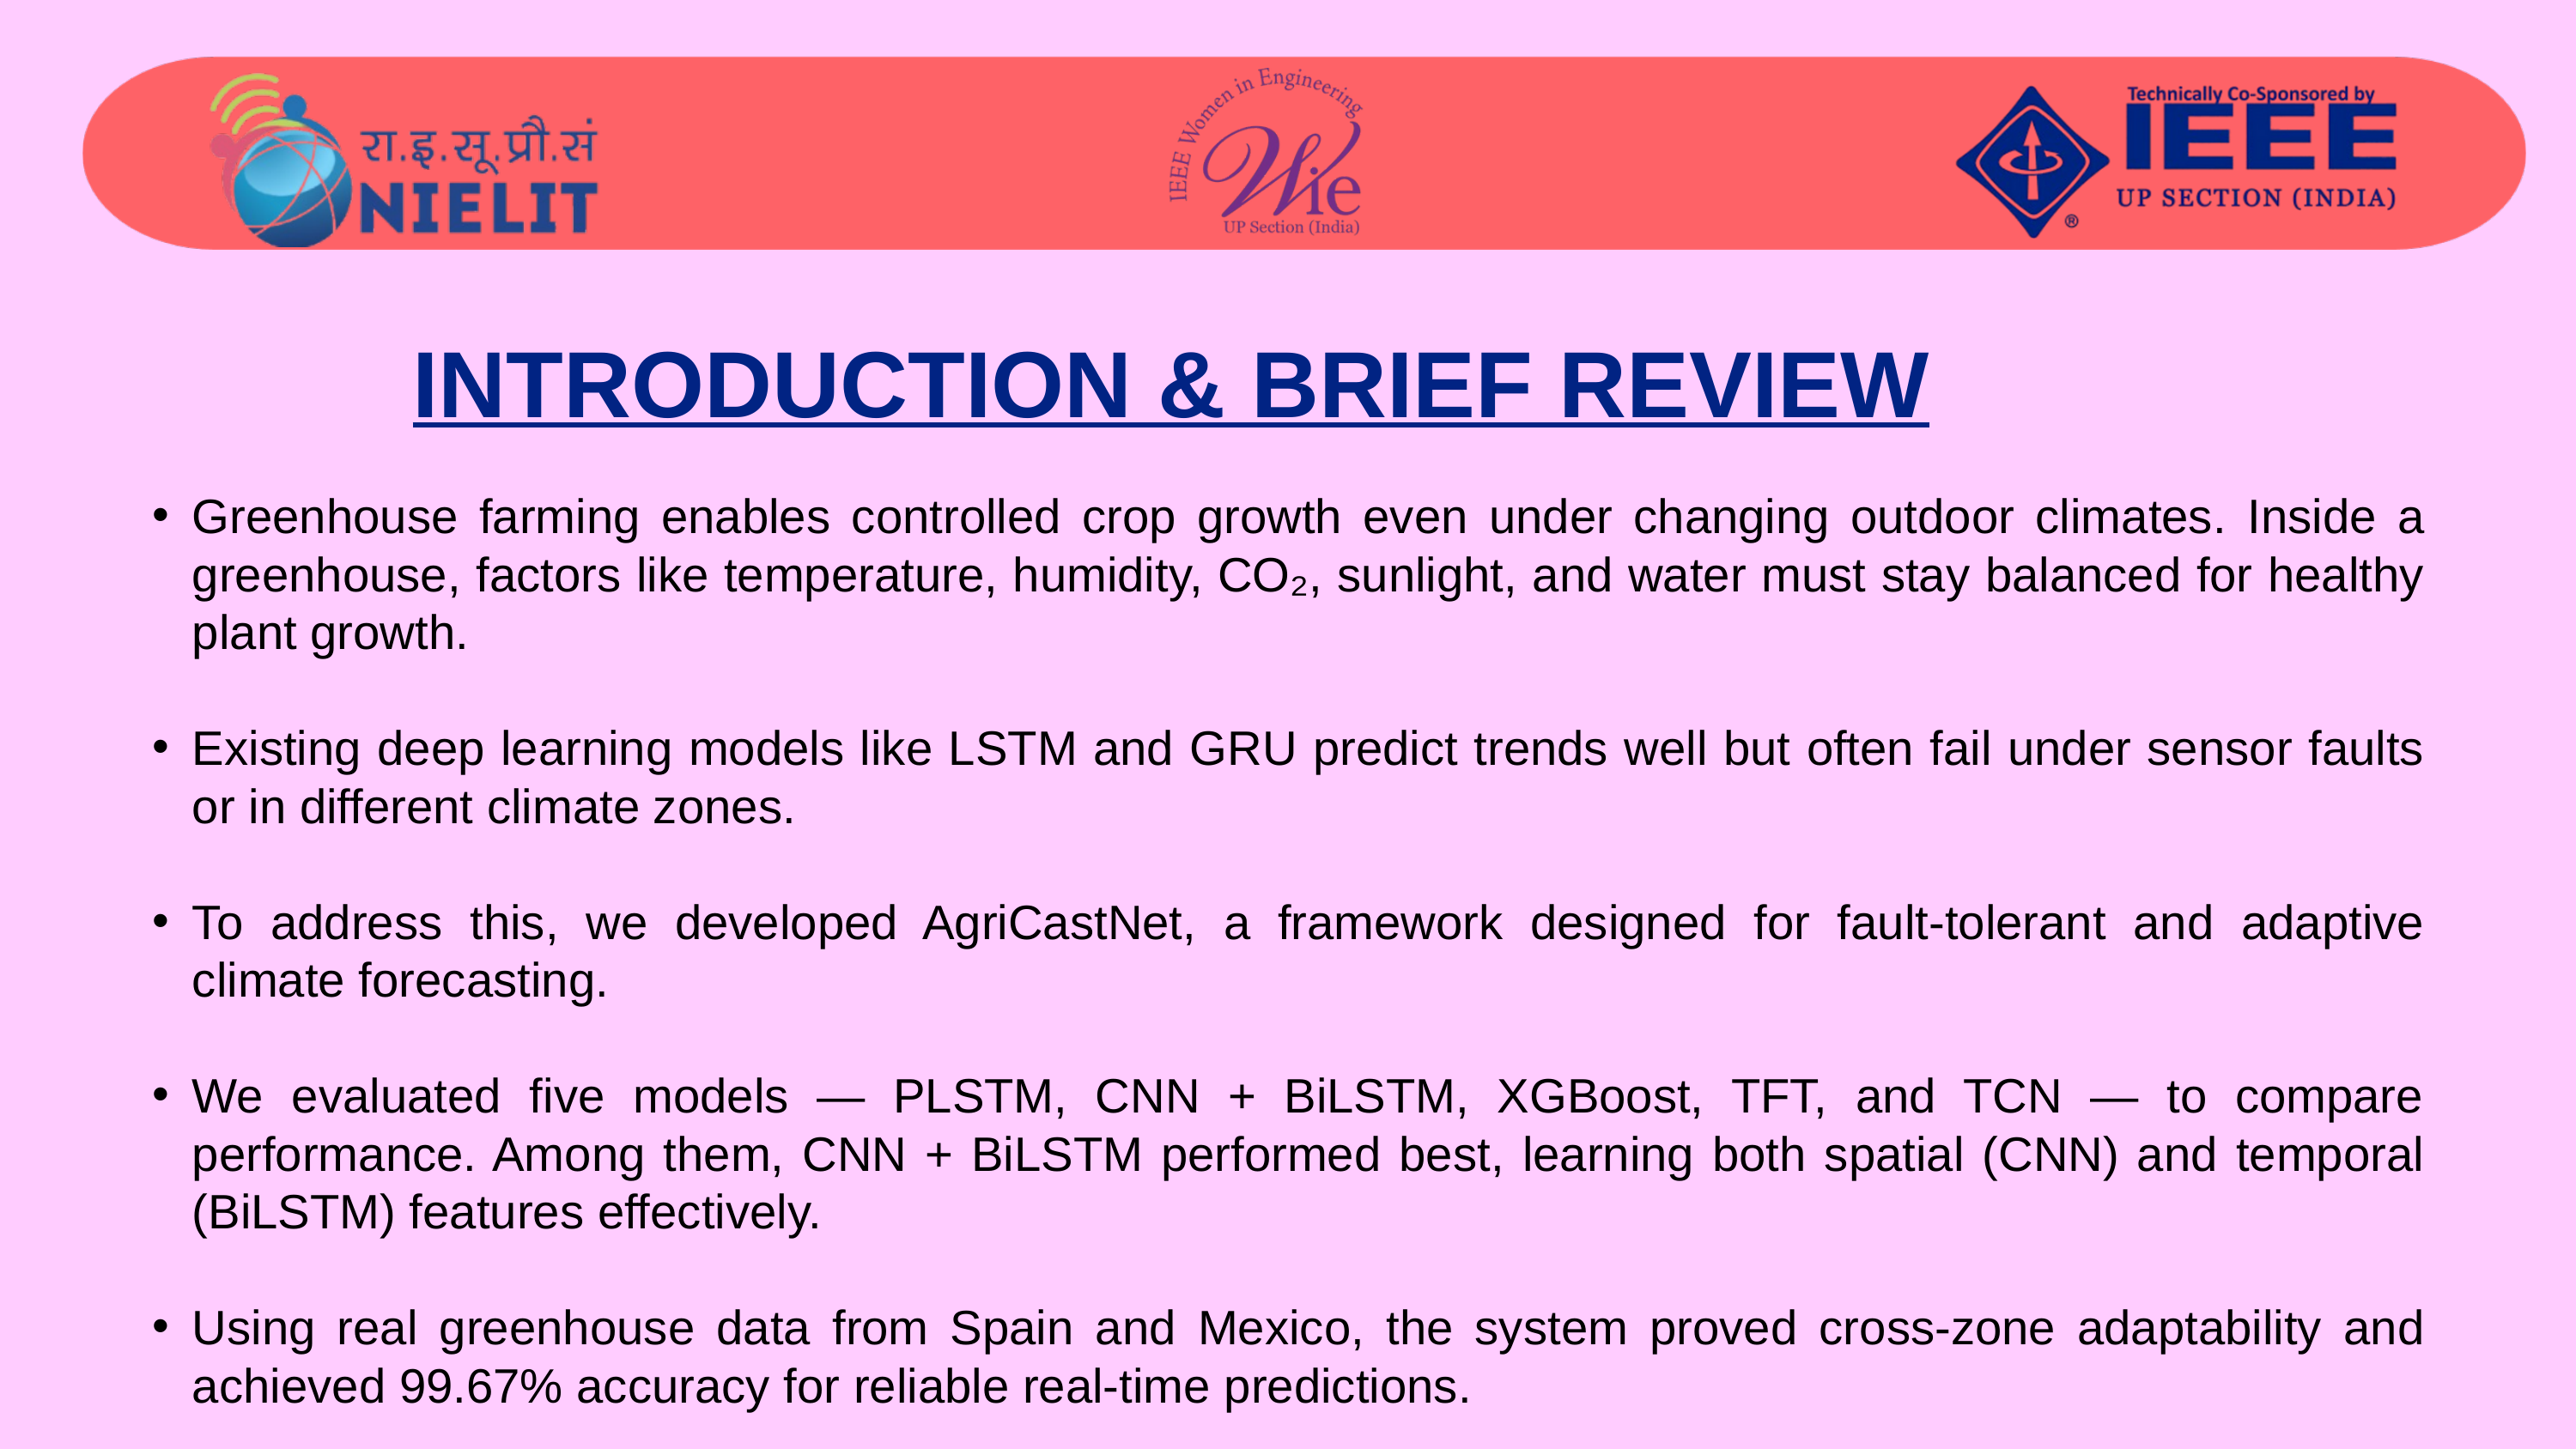

INTRODUCTION & BRIEF REVIEW
Greenhouse farming enables controlled crop growth even under changing outdoor climates. Inside a greenhouse, factors like temperature, humidity, CO₂, sunlight, and water must stay balanced for healthy plant growth.

Existing deep learning models like LSTM and GRU predict trends well but often fail under sensor faults or in different climate zones.

To address this, we developed AgriCastNet, a framework designed for fault-tolerant and adaptive climate forecasting.

We evaluated five models — PLSTM, CNN + BiLSTM, XGBoost, TFT, and TCN — to compare performance. Among them, CNN + BiLSTM performed best, learning both spatial (CNN) and temporal (BiLSTM) features effectively.

Using real greenhouse data from Spain and Mexico, the system proved cross-zone adaptability and achieved 99.67% accuracy for reliable real-time predictions.